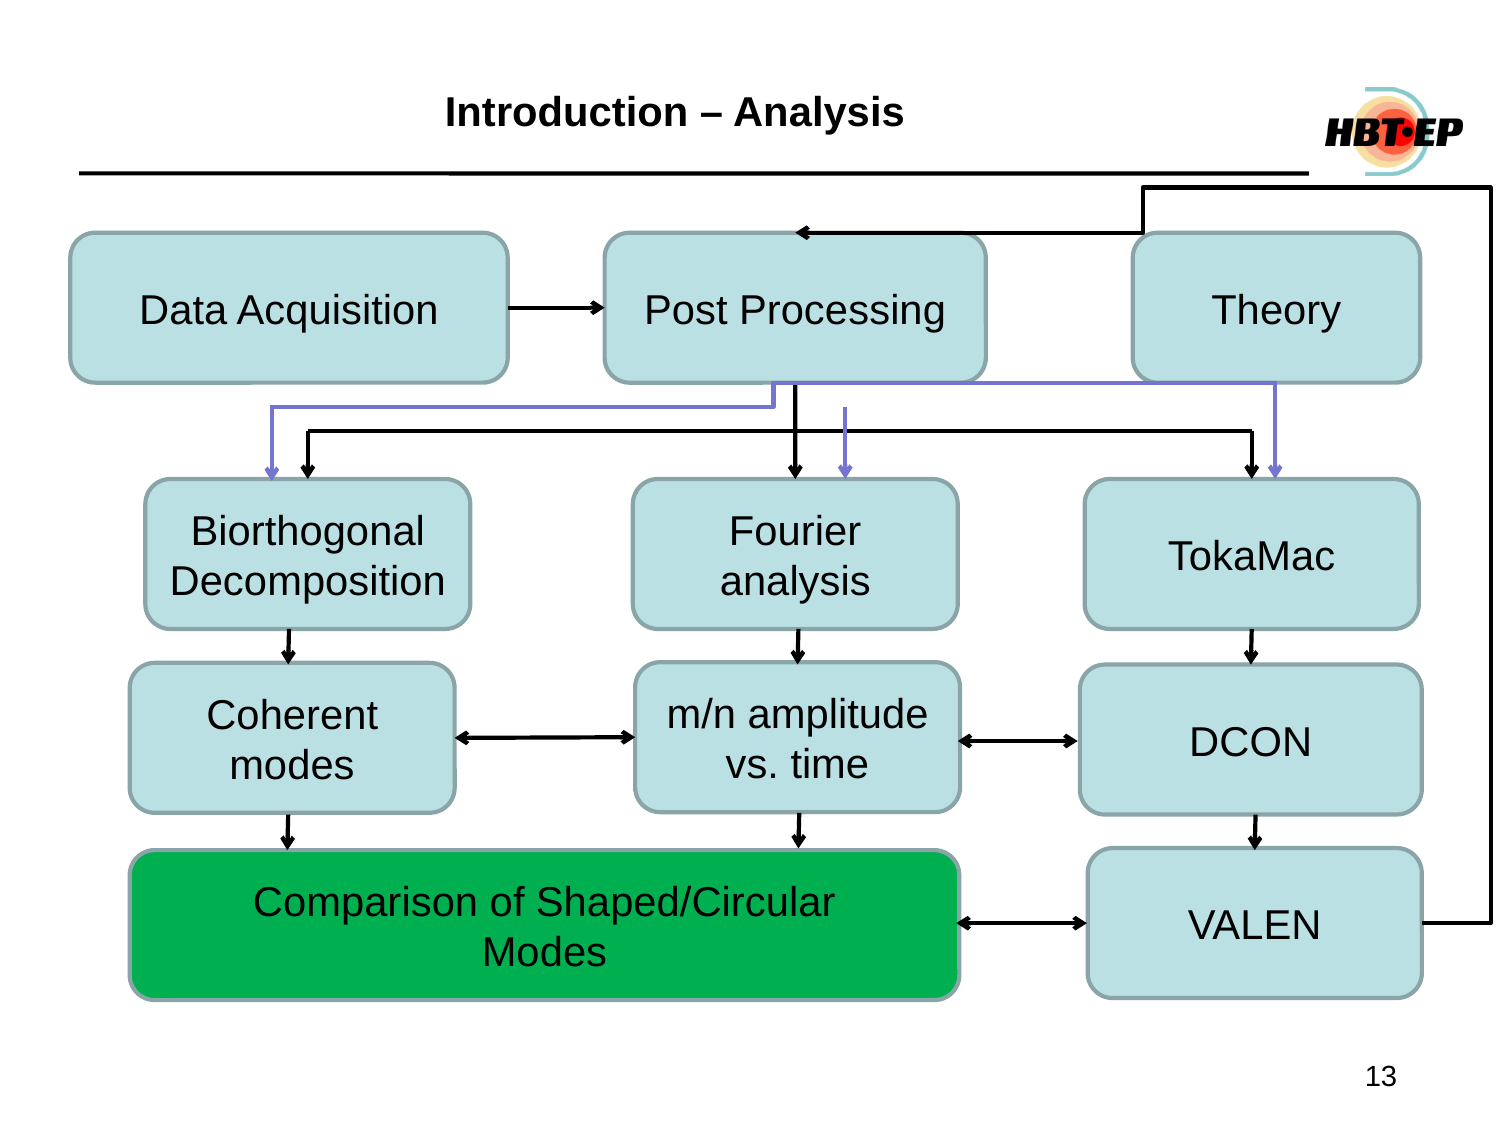

# Introduction – Analysis
Data Acquisition
Post Processing
Theory
Biorthogonal Decomposition
Fourier analysis
TokaMac
m/n amplitude vs. time
Coherent modes
DCON
VALEN
Comparison of Shaped/Circular
Modes